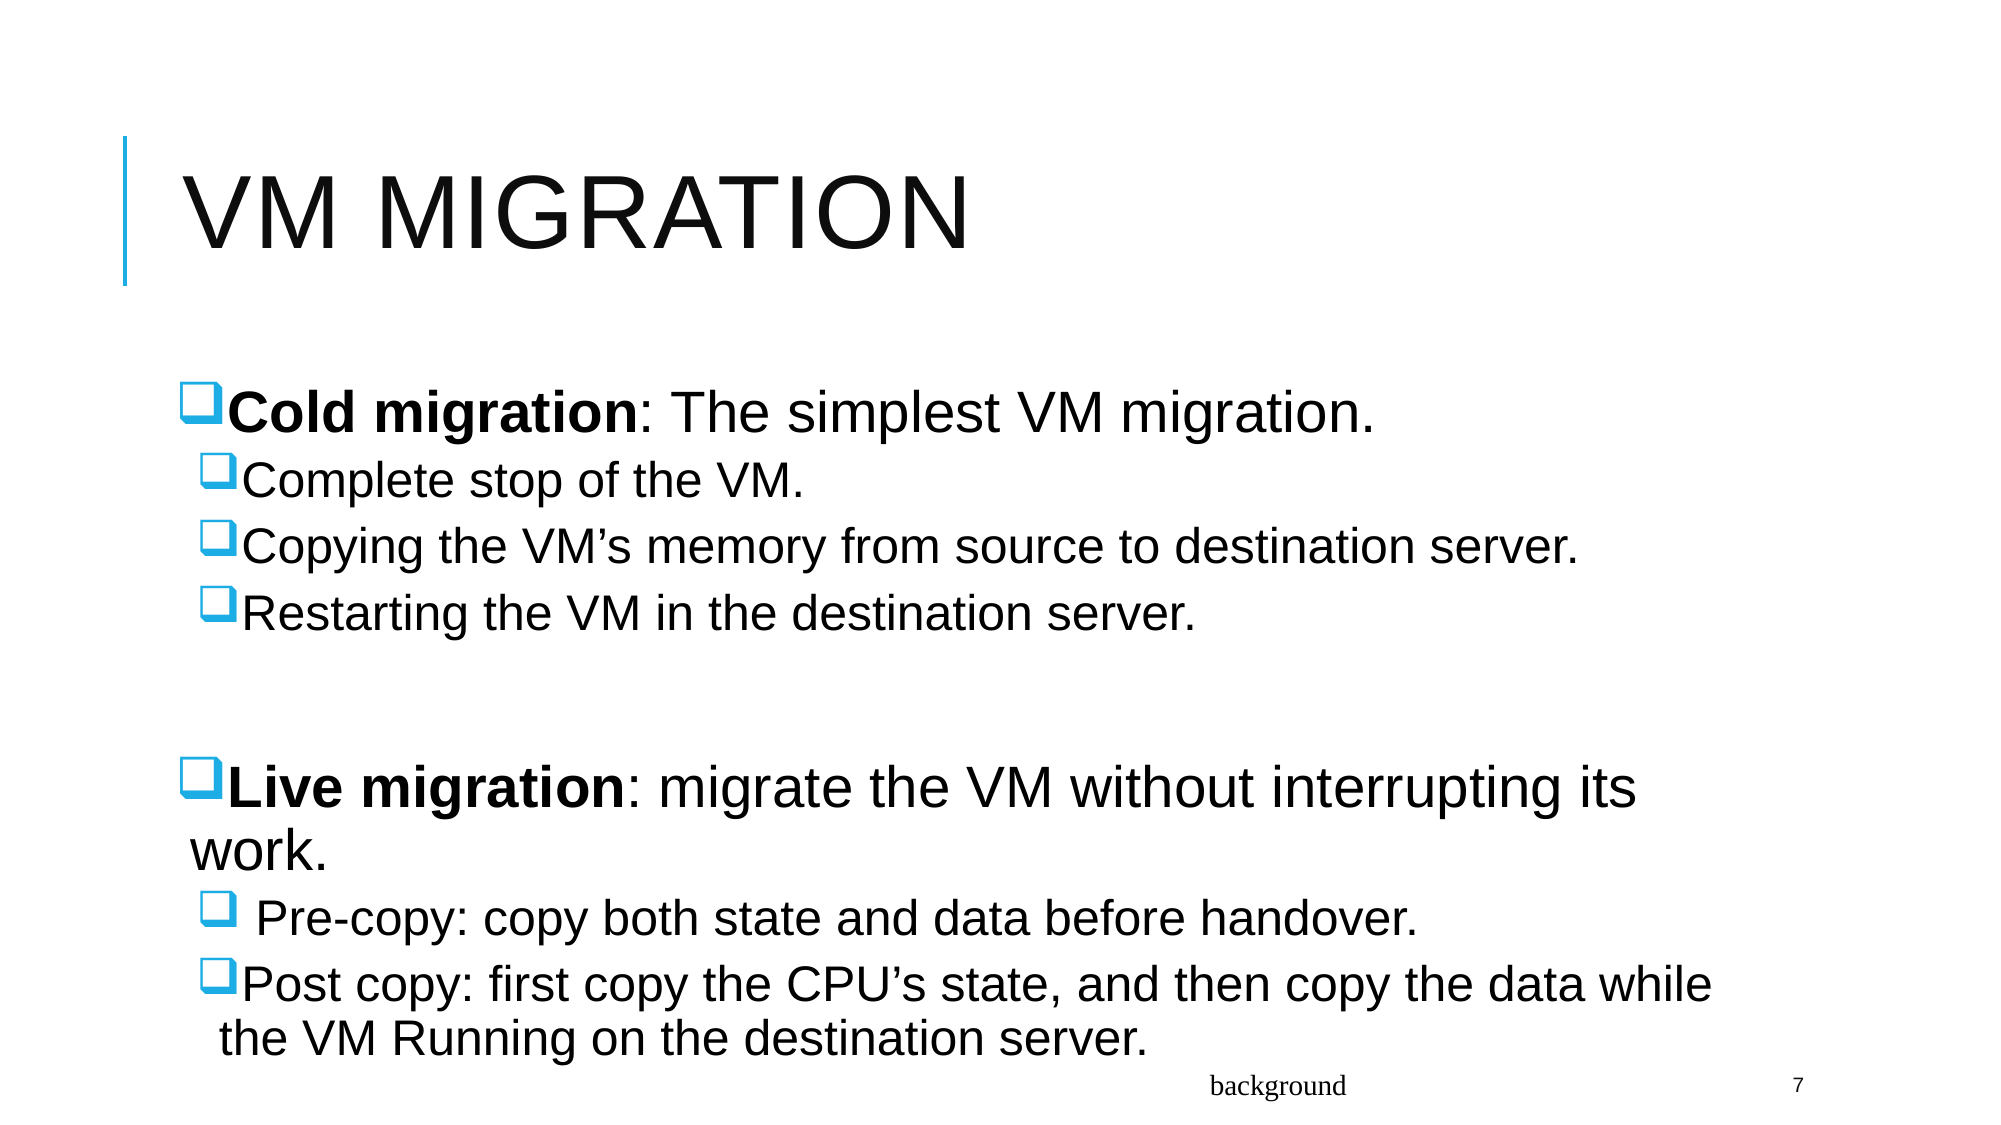

# VM migration
Cold migration: The simplest VM migration.
Complete stop of the VM.
Copying the VM’s memory from source to destination server.
Restarting the VM in the destination server.

Live migration: migrate the VM without interrupting its work.
 Pre-copy: copy both state and data before handover.
Post copy: first copy the CPU’s state, and then copy the data while the VM Running on the destination server.
background
7